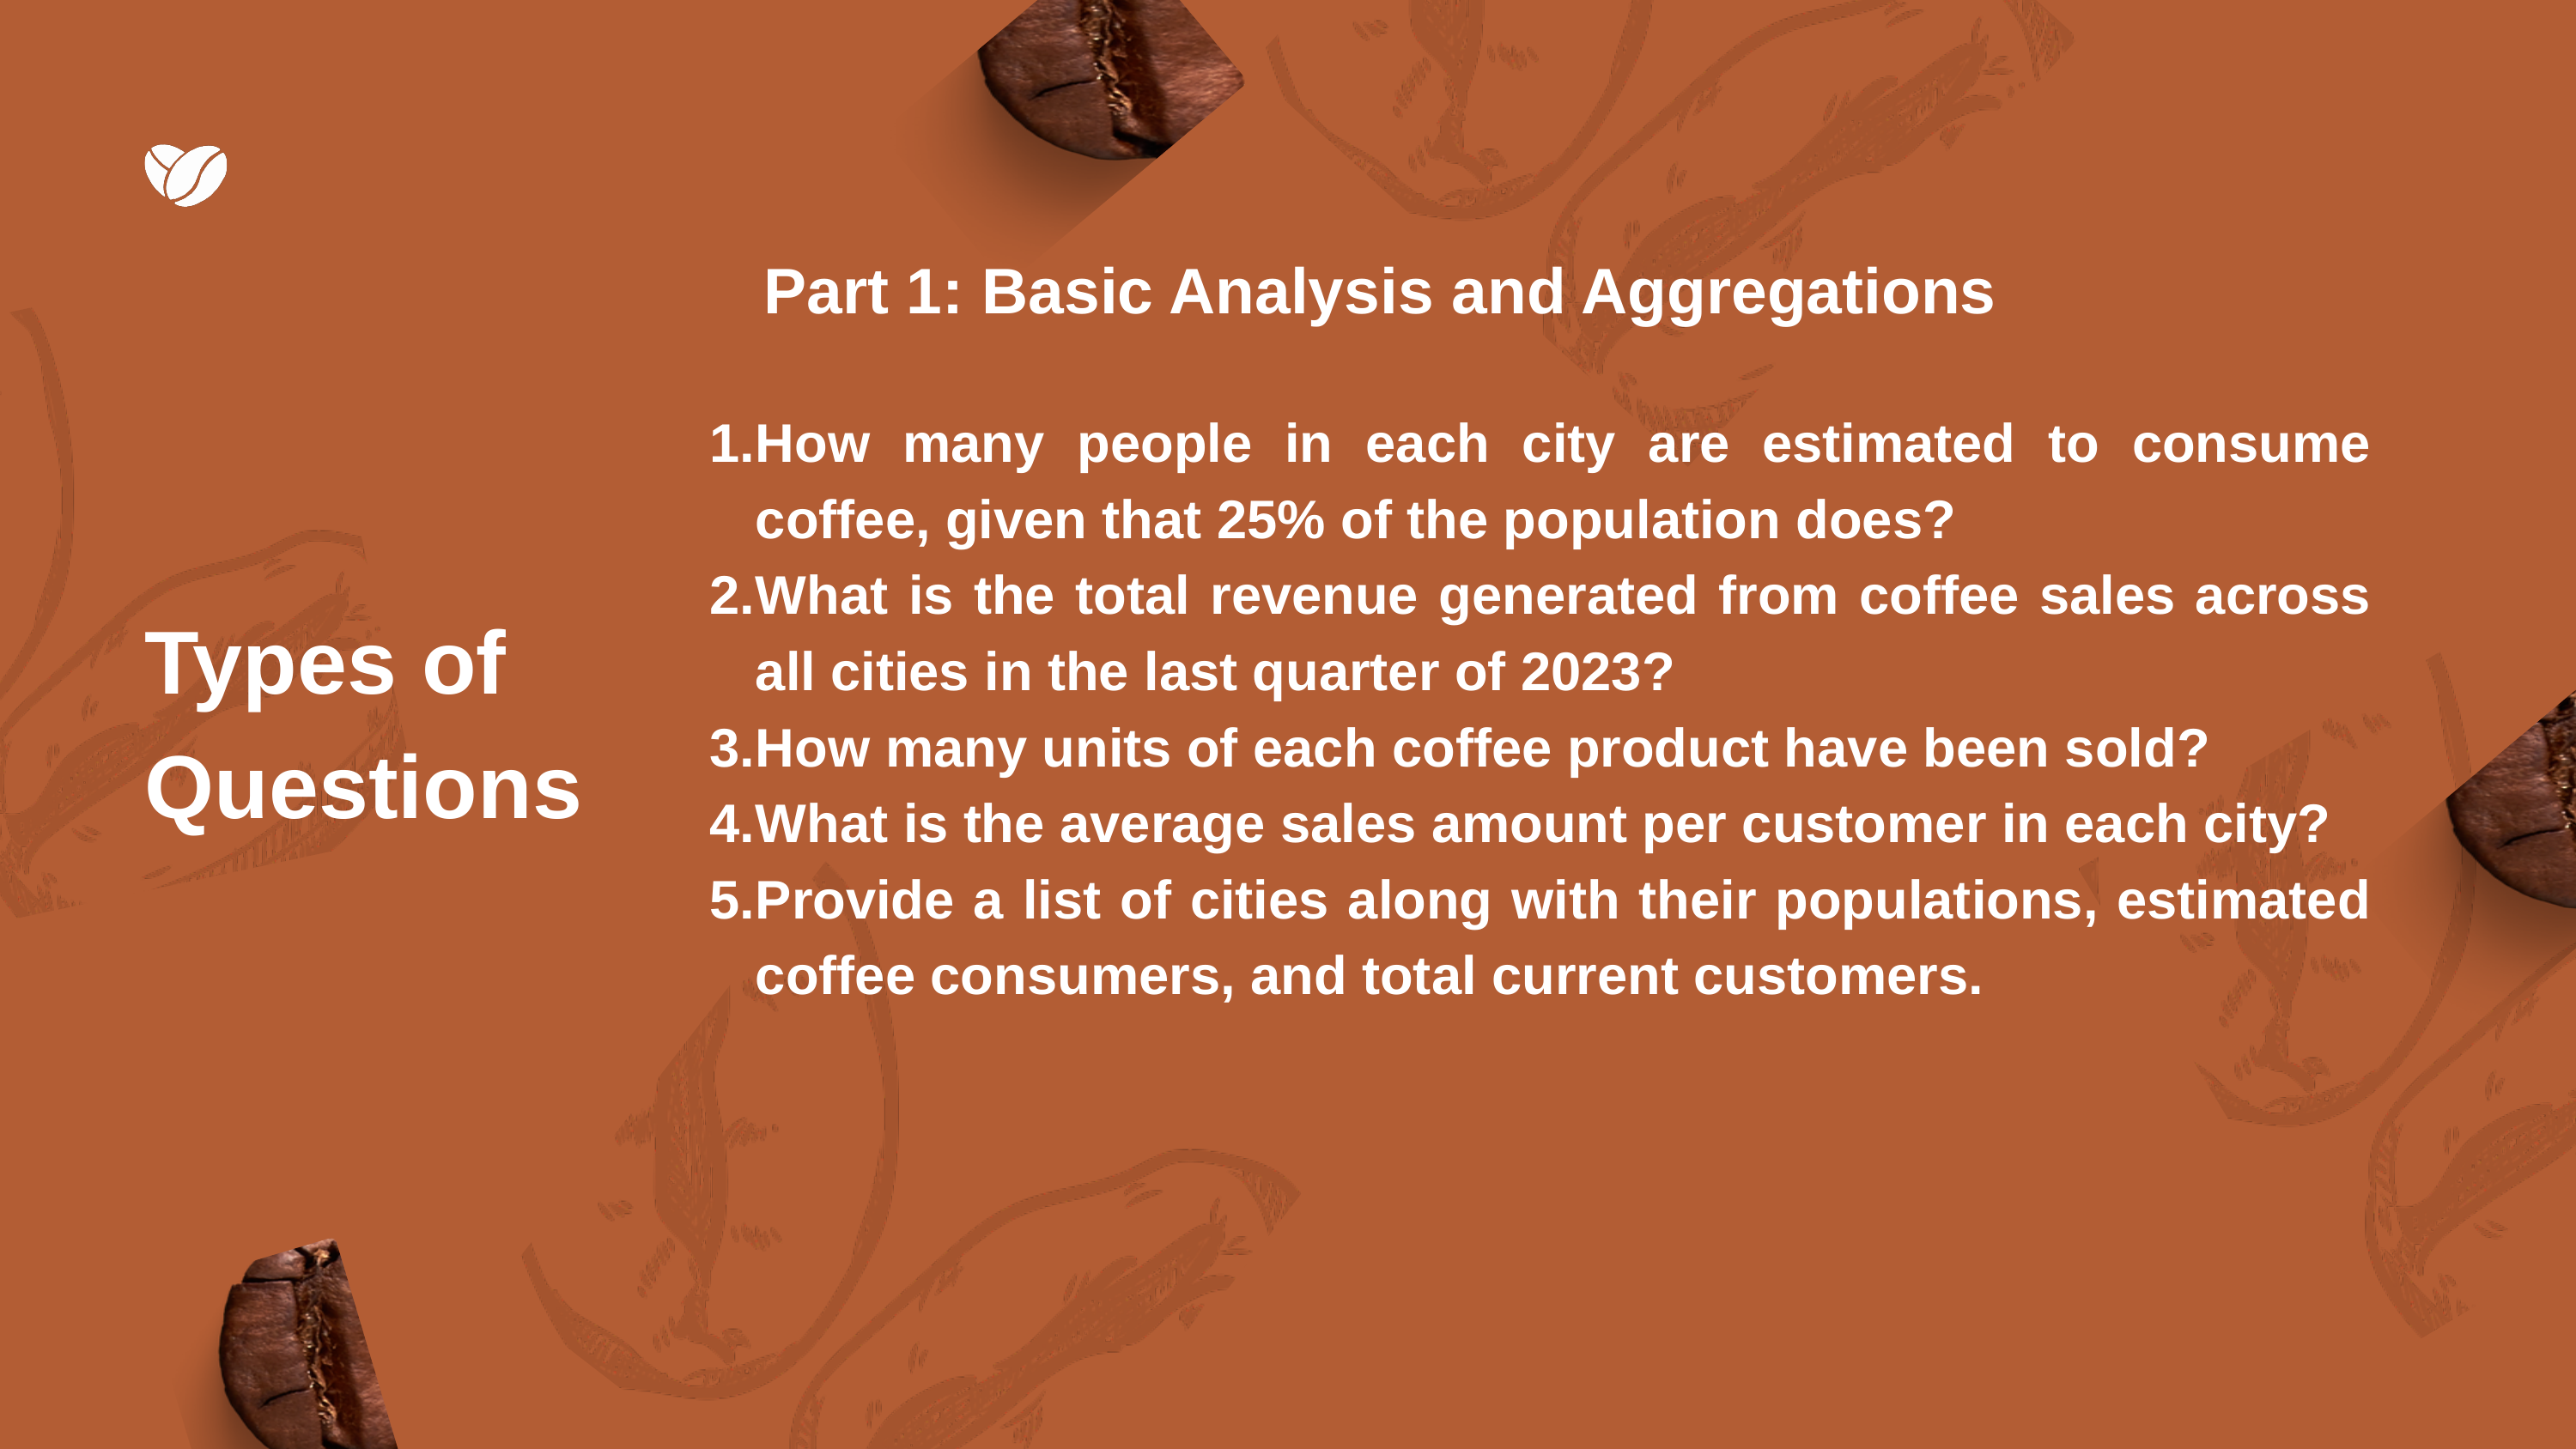

Part 1: Basic Analysis and Aggregations

How many people in each city are estimated to consume coffee, given that 25% of the population does?
What is the total revenue generated from coffee sales across all cities in the last quarter of 2023?
How many units of each coffee product have been sold?
What is the average sales amount per customer in each city?
Provide a list of cities along with their populations, estimated coffee consumers, and total current customers.
Types of Questions